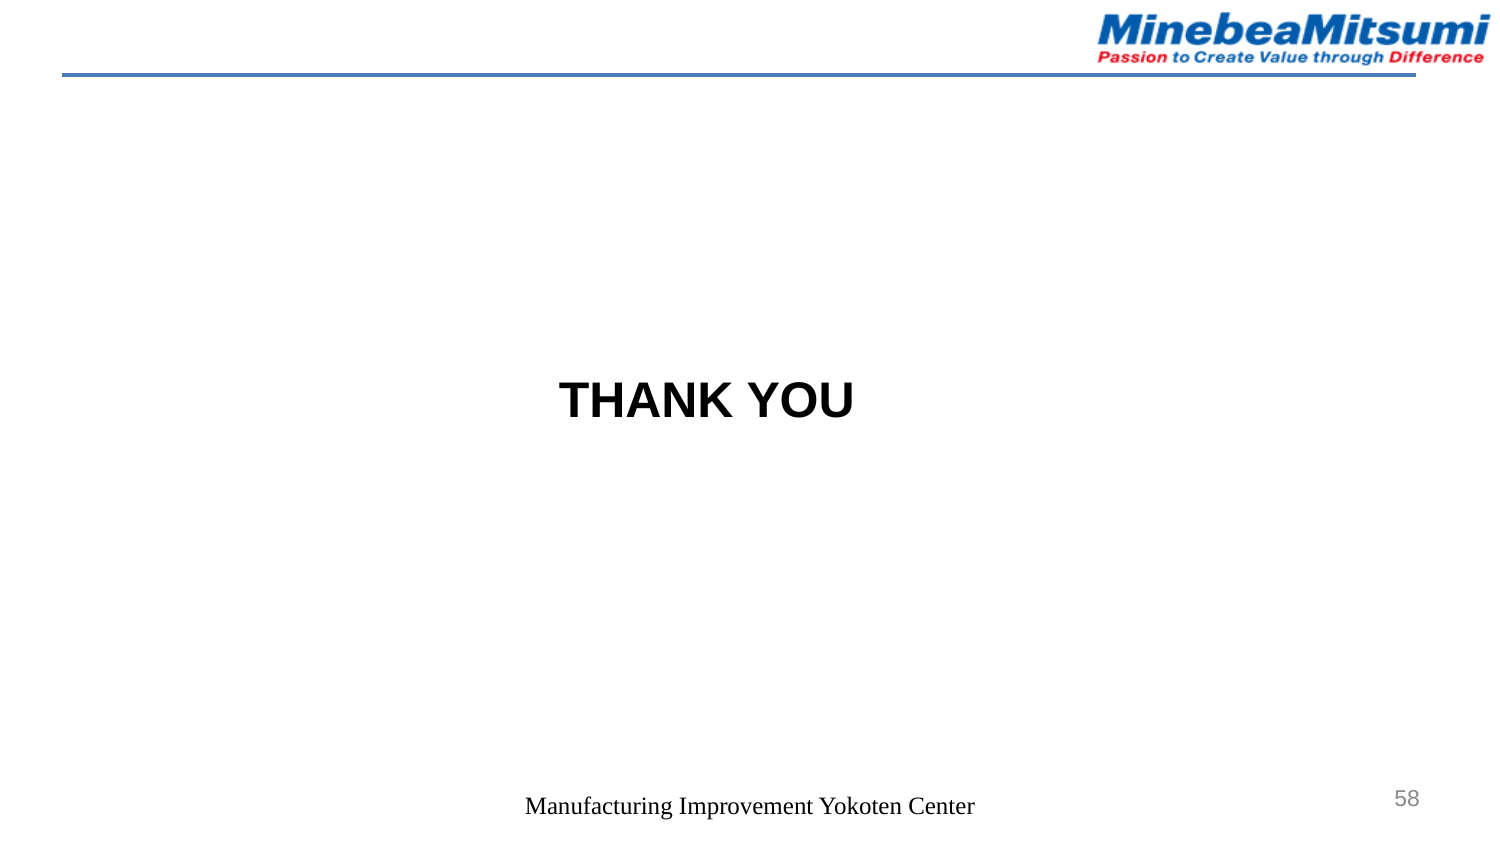

THANK YOU
58
Manufacturing Improvement Yokoten Center